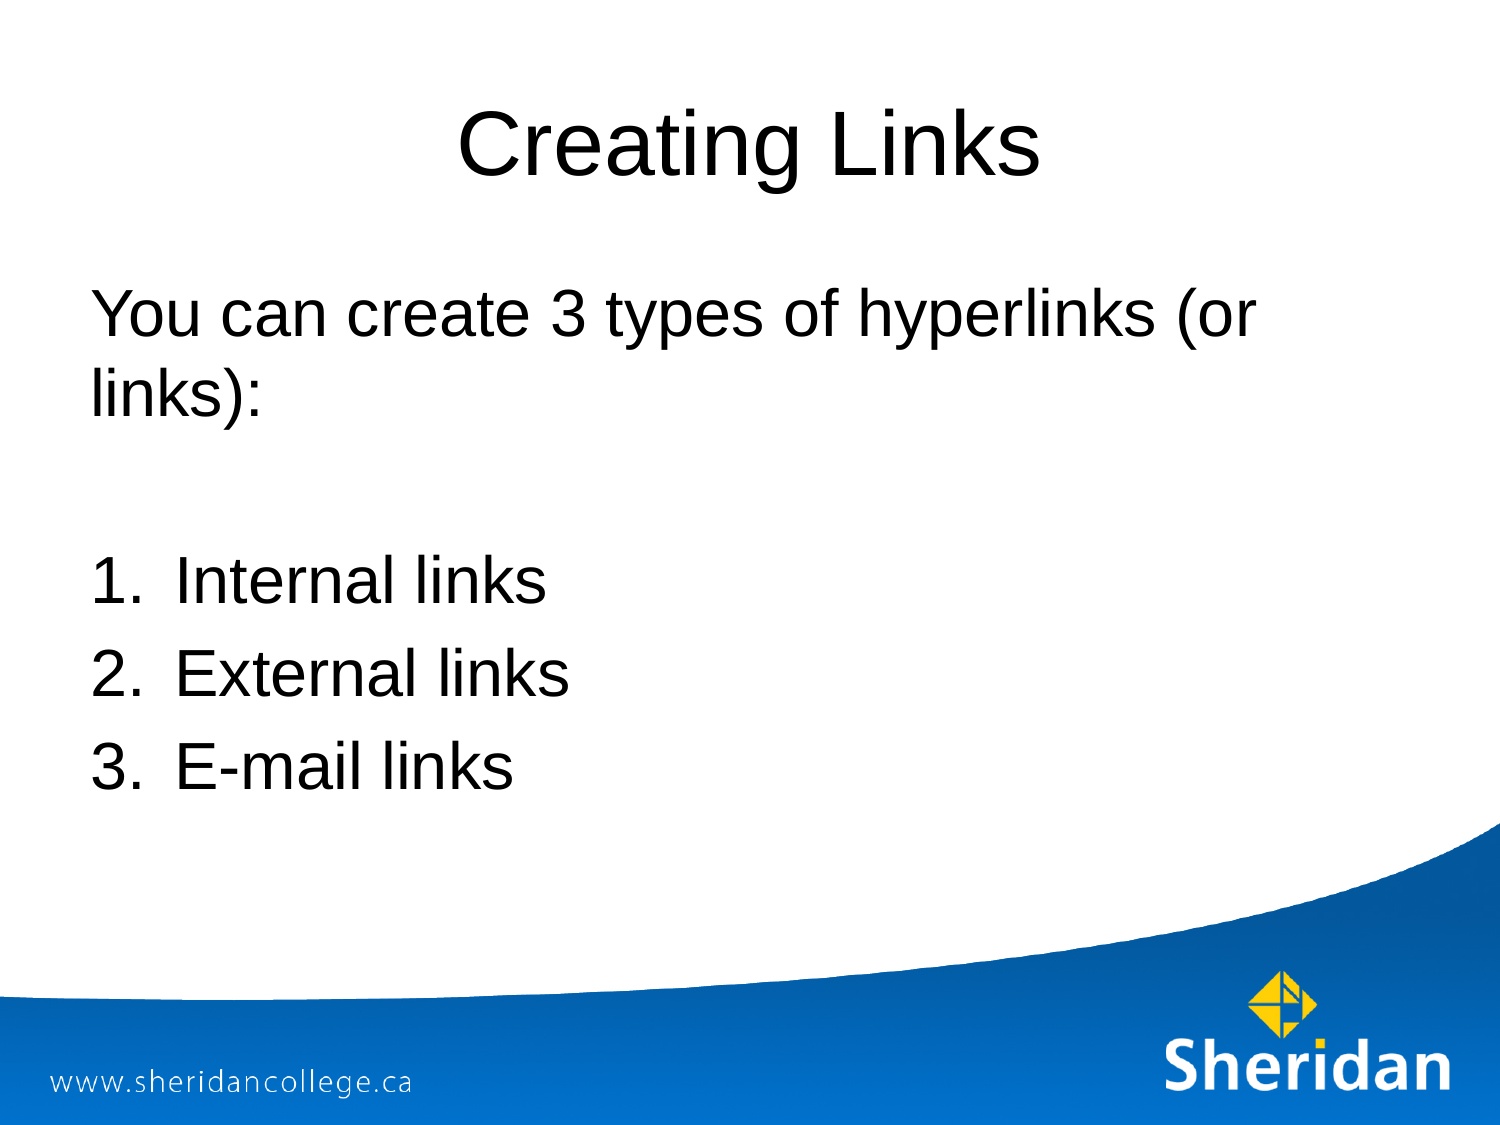

# Creating Links
You can create 3 types of hyperlinks (or links):

Internal links
External links
E-mail links